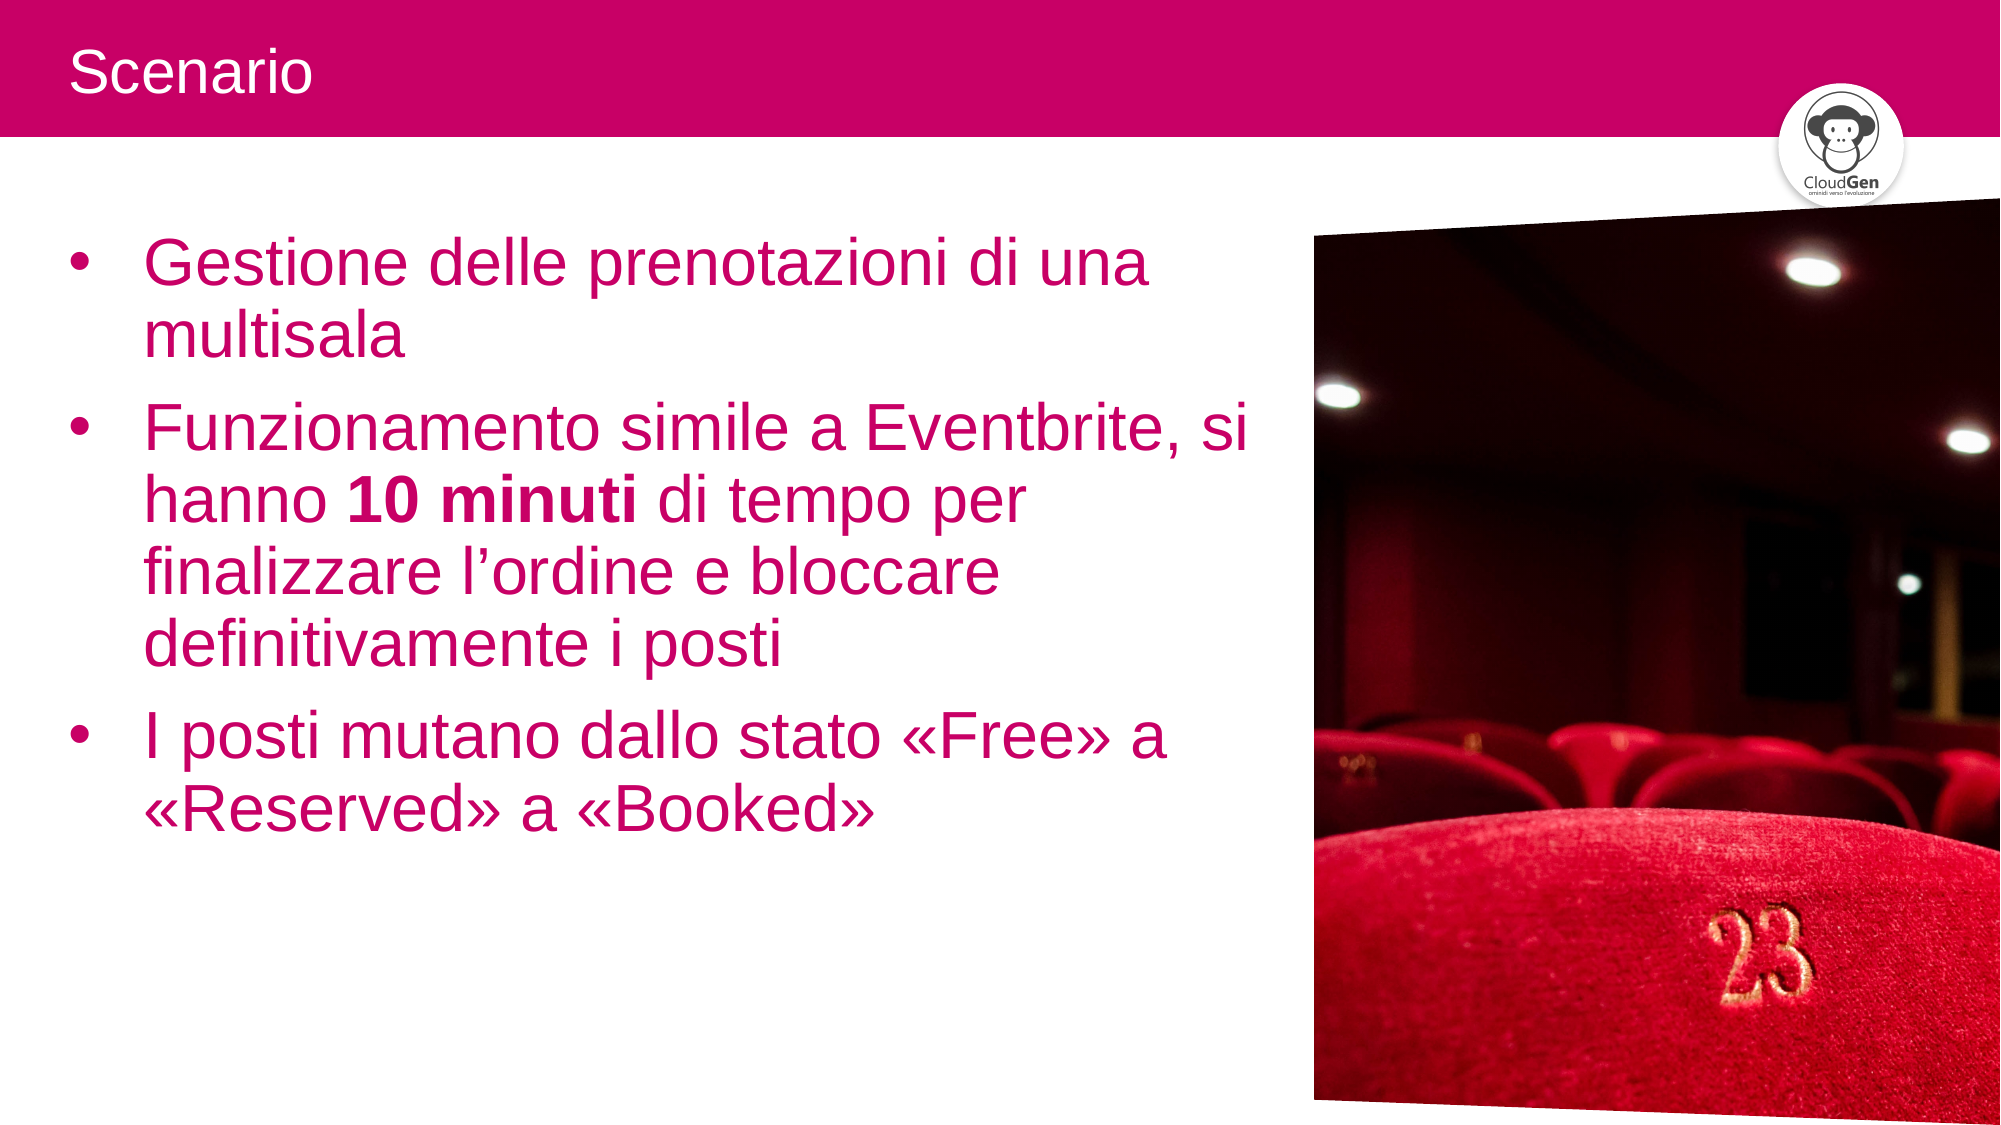

# Scenario

Gestione delle prenotazioni di una multisala
Funzionamento simile a Eventbrite, si hanno 10 minuti di tempo per finalizzare l’ordine e bloccare definitivamente i posti
I posti mutano dallo stato «Free» a «Reserved» a «Booked»